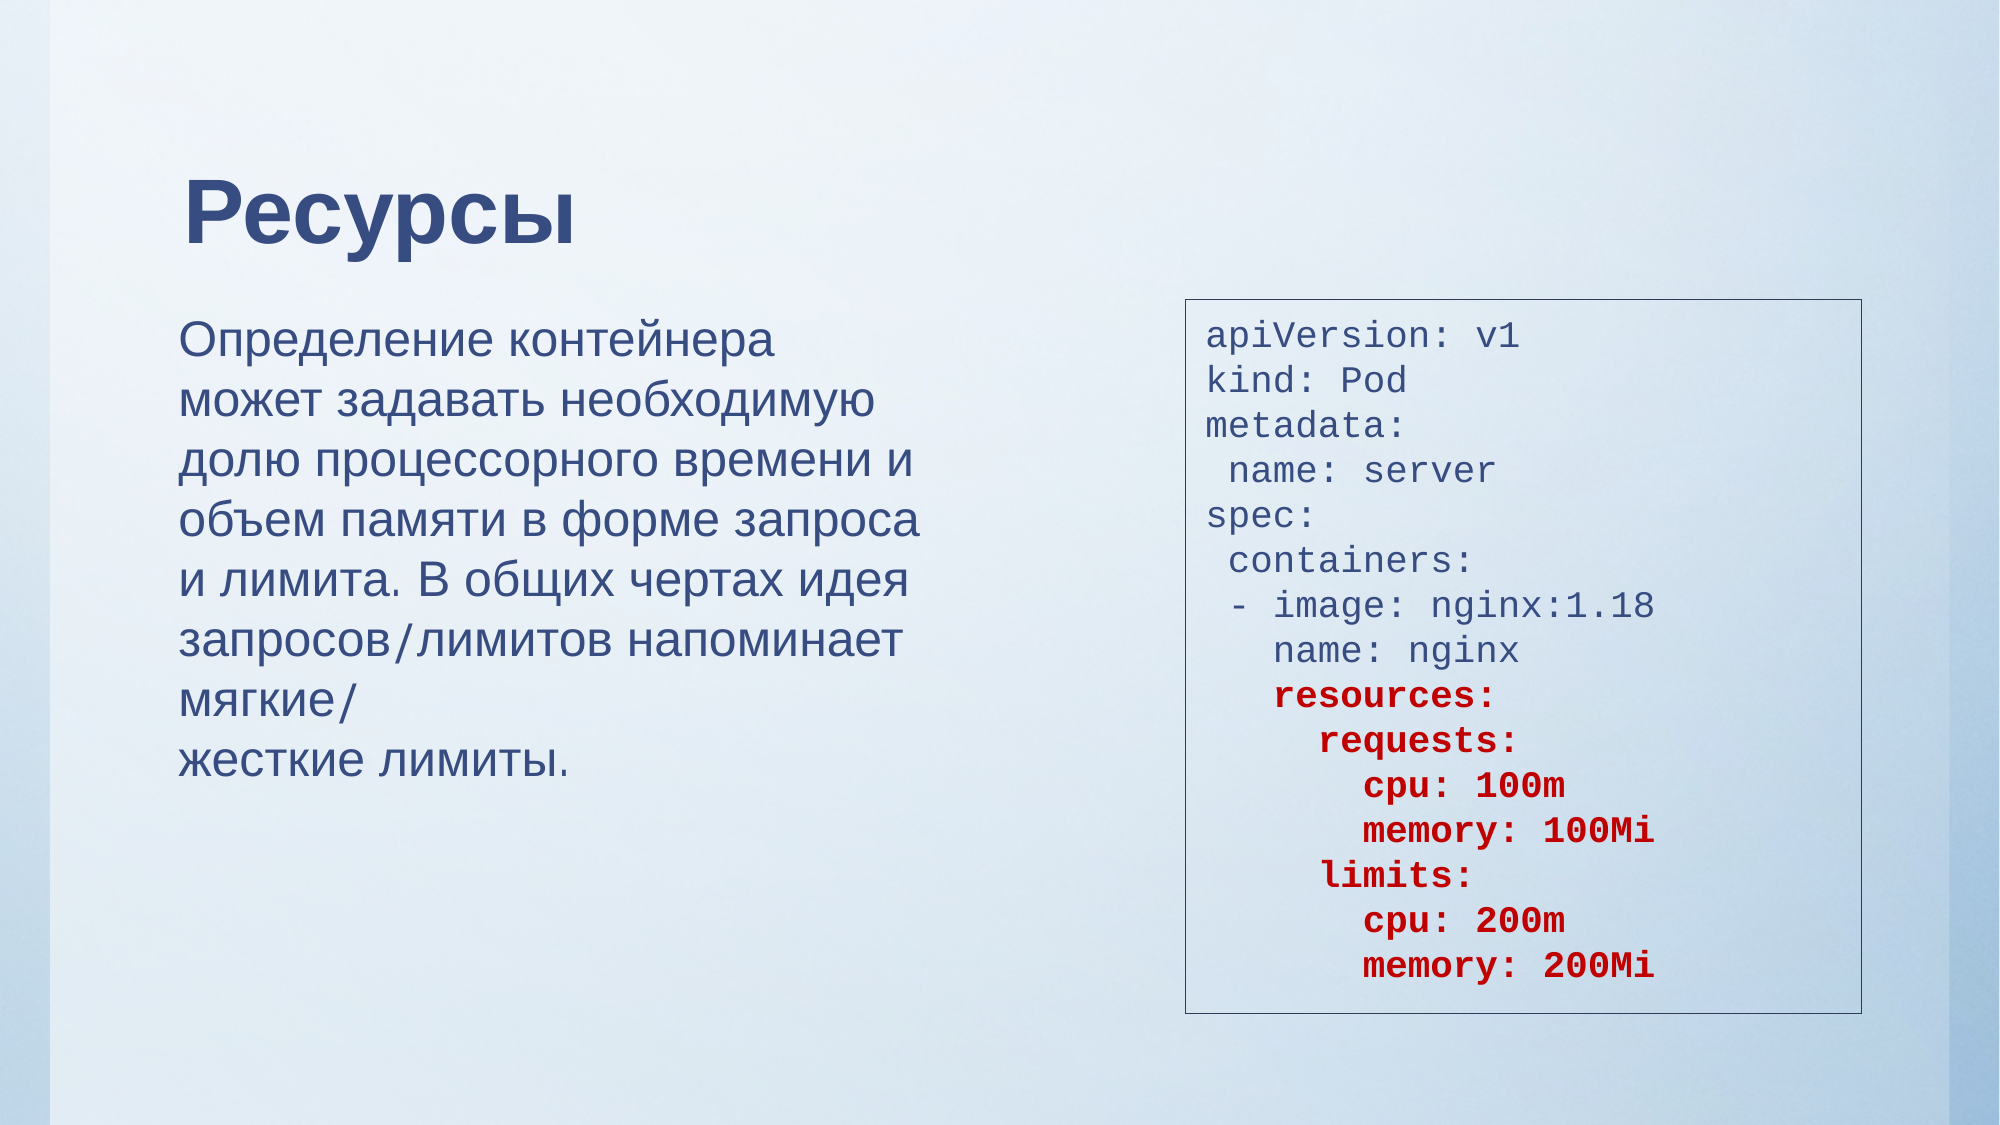

# Ресурсы
apiVersion: v1
kind: Pod
metadata:
 name: server
spec:
 containers:
 - image: nginx:1.18
   name: nginx
   resources:
     requests:
       cpu: 100m
       memory: 100Mi
     limits:
       cpu: 200m
       memory: 200Mi
Определение контейнера может задавать необходимую долю процессорного времени и объем памяти в форме запроса
и лимита. В общих чертах идея запросов/лимитов напоминает мягкие/
жесткие лимиты.